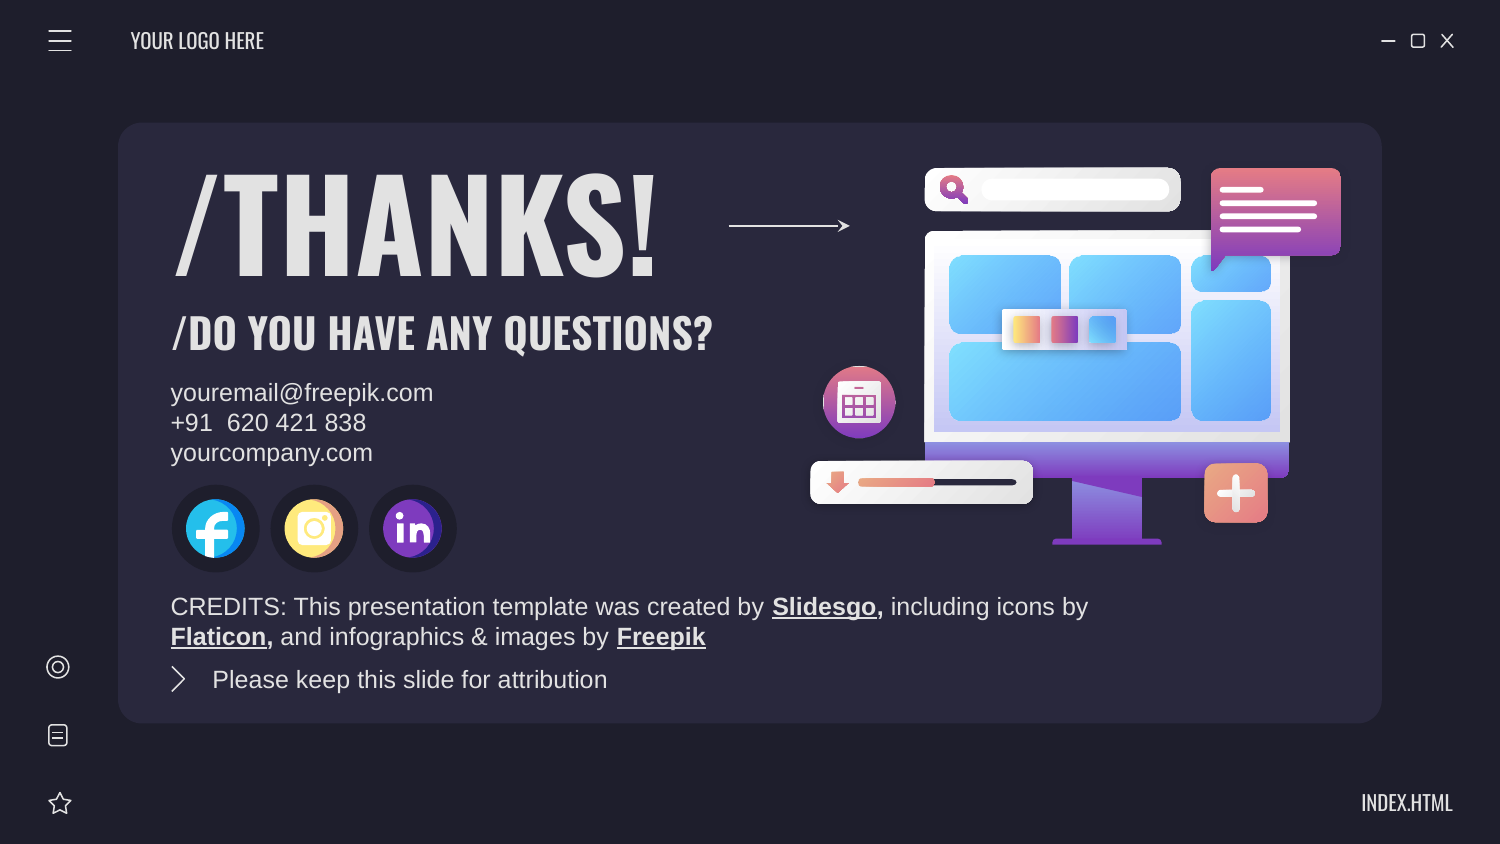

YOUR LOGO HERE

# /THANKS!

/DO YOU HAVE ANY QUESTIONS?

youremail@freepik.com
+91  620 421 838
yourcompany.com

Please keep this slide for attribution

INDEX.HTML